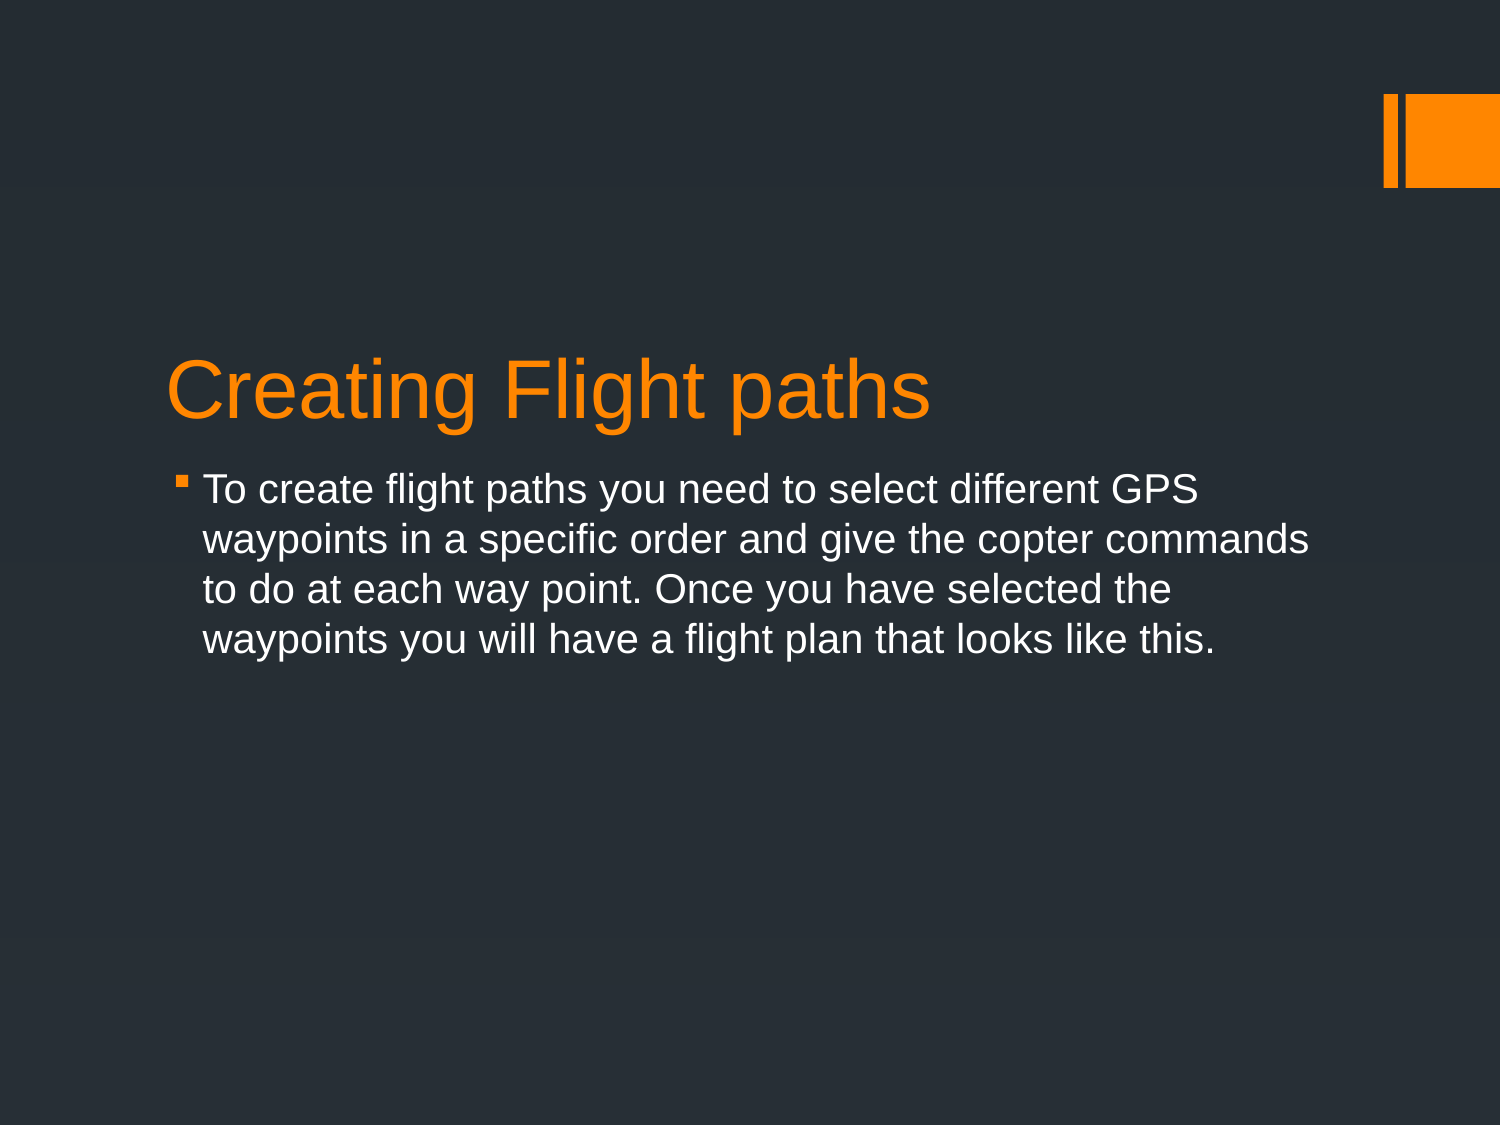

# Creating Flight paths
To create flight paths you need to select different GPS waypoints in a specific order and give the copter commands to do at each way point. Once you have selected the waypoints you will have a flight plan that looks like this.